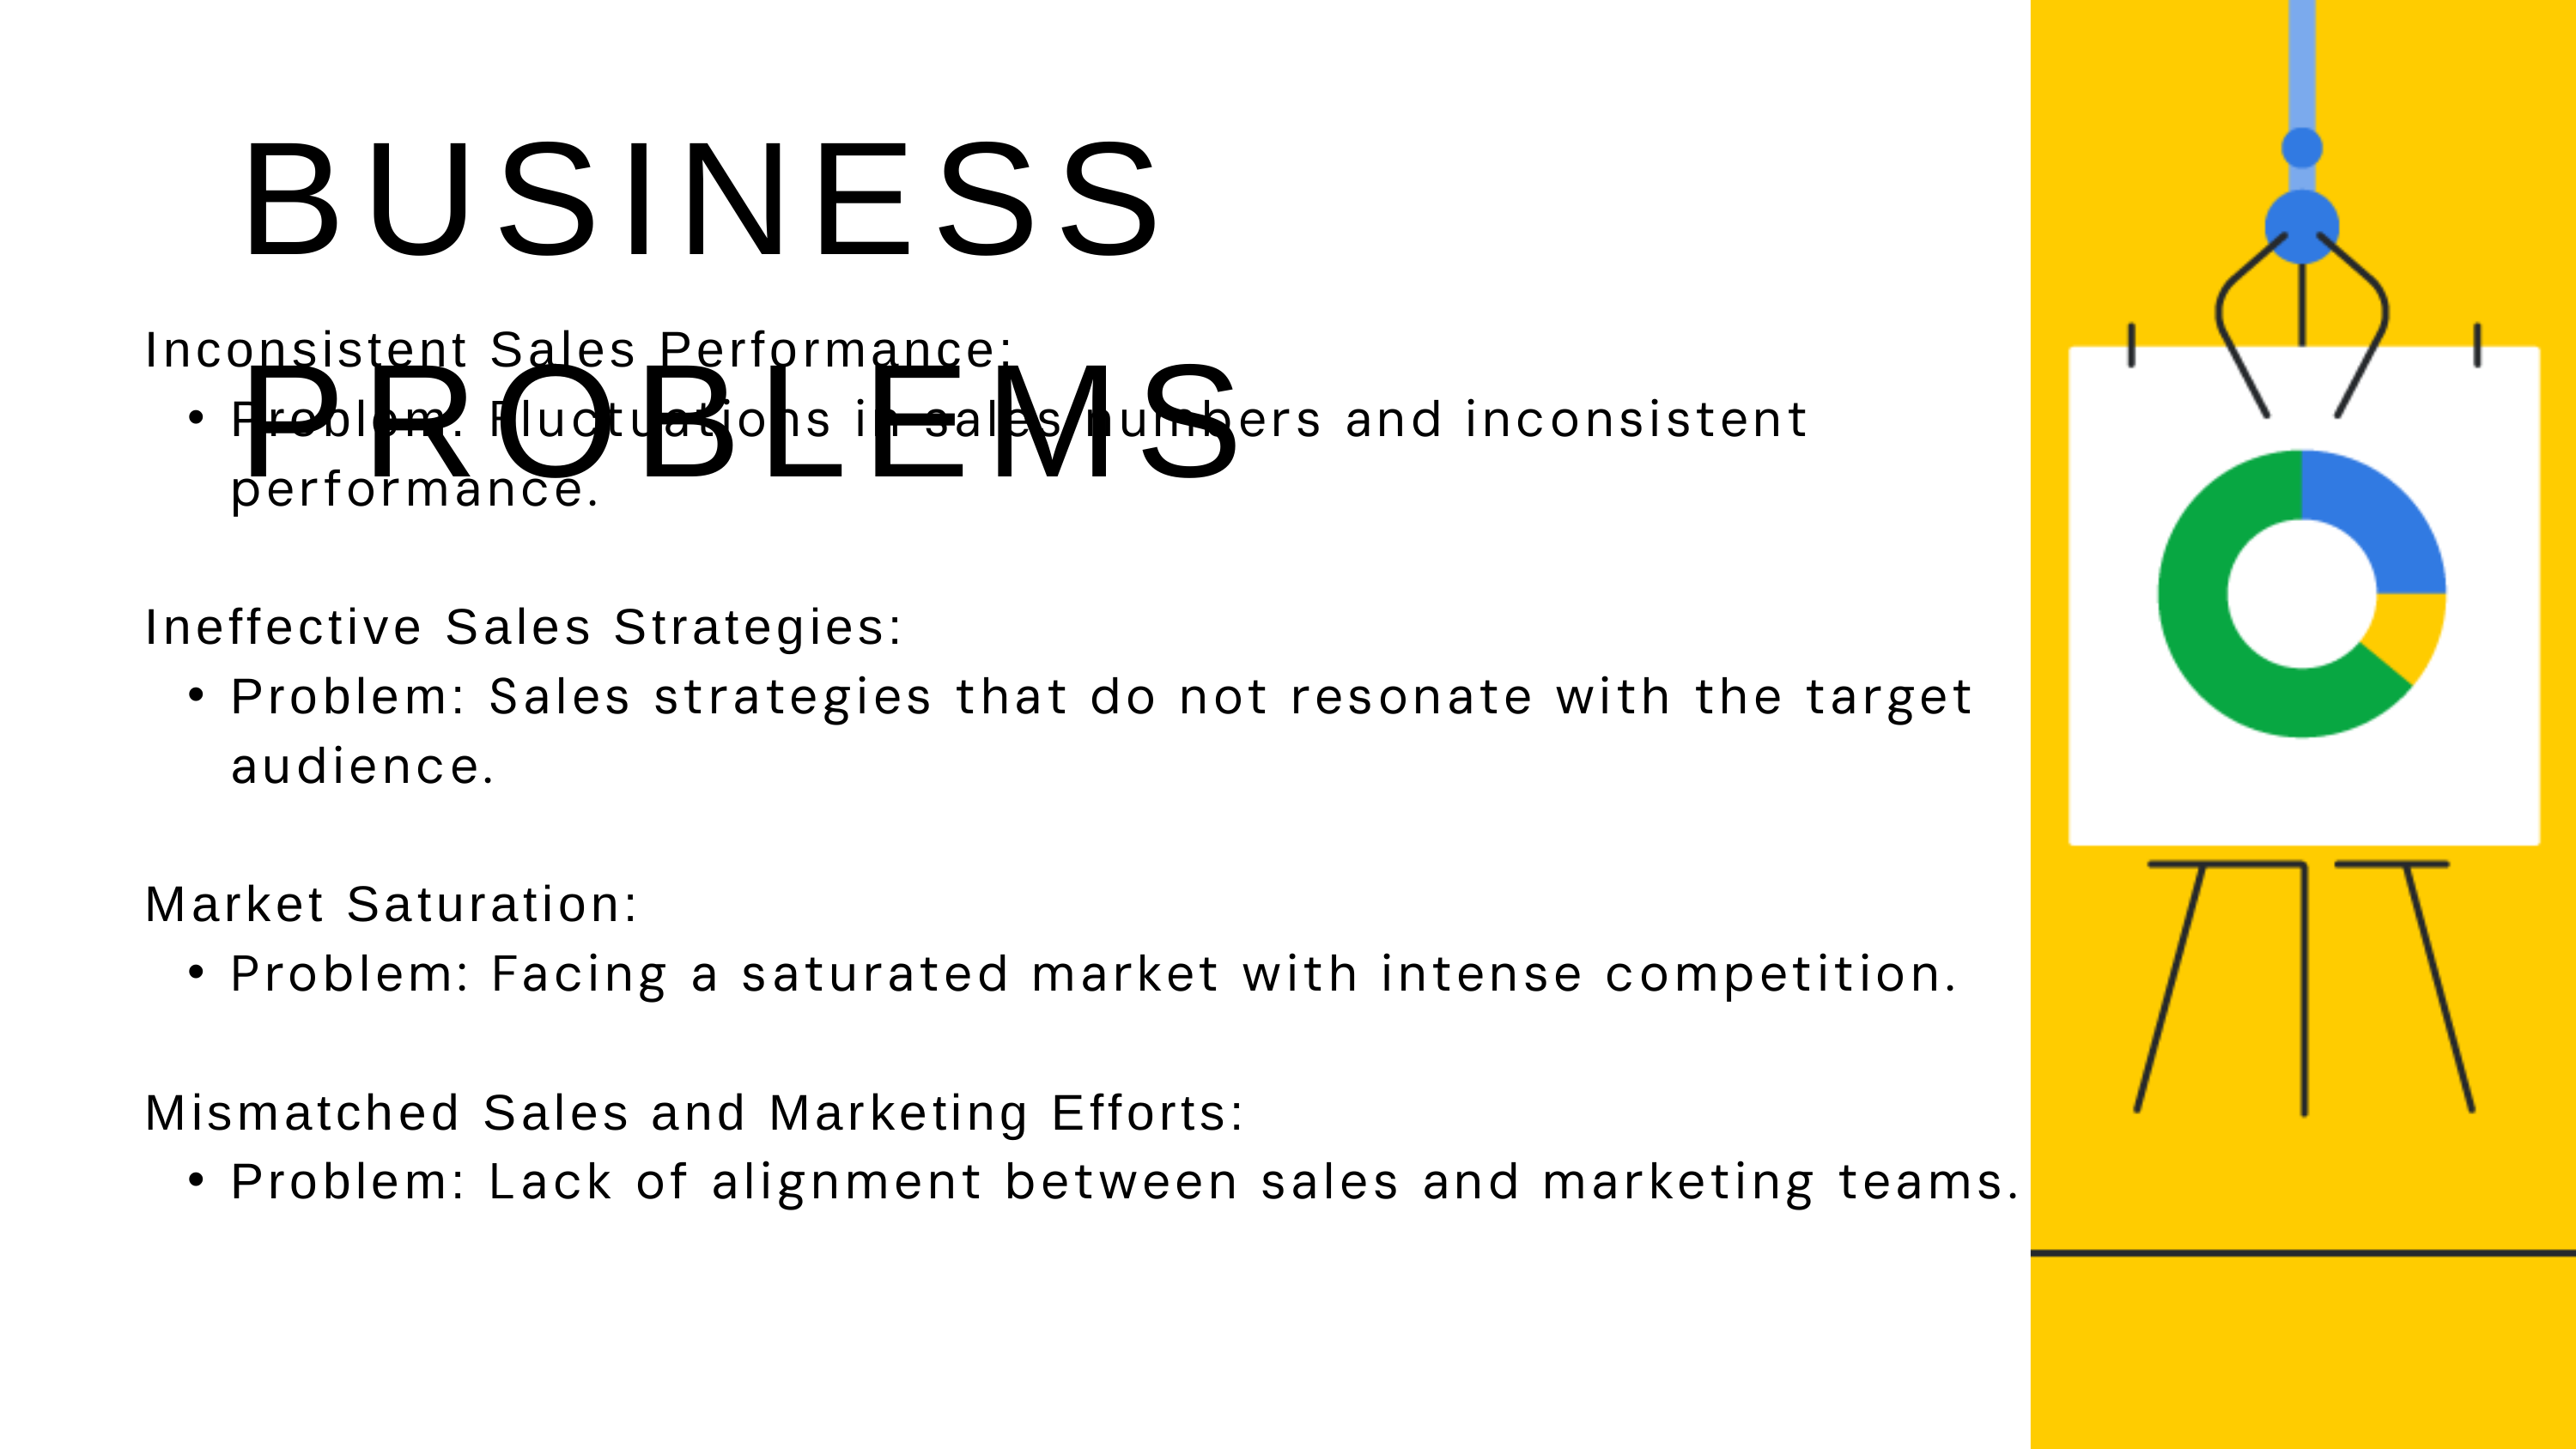

BUSINESS PROBLEMS
Inconsistent Sales Performance:
Problem: Fluctuations in sales numbers and inconsistent performance.

Ineffective Sales Strategies:
Problem: Sales strategies that do not resonate with the target audience.

Market Saturation:
Problem: Facing a saturated market with intense competition.

Mismatched Sales and Marketing Efforts:
Problem: Lack of alignment between sales and marketing teams.